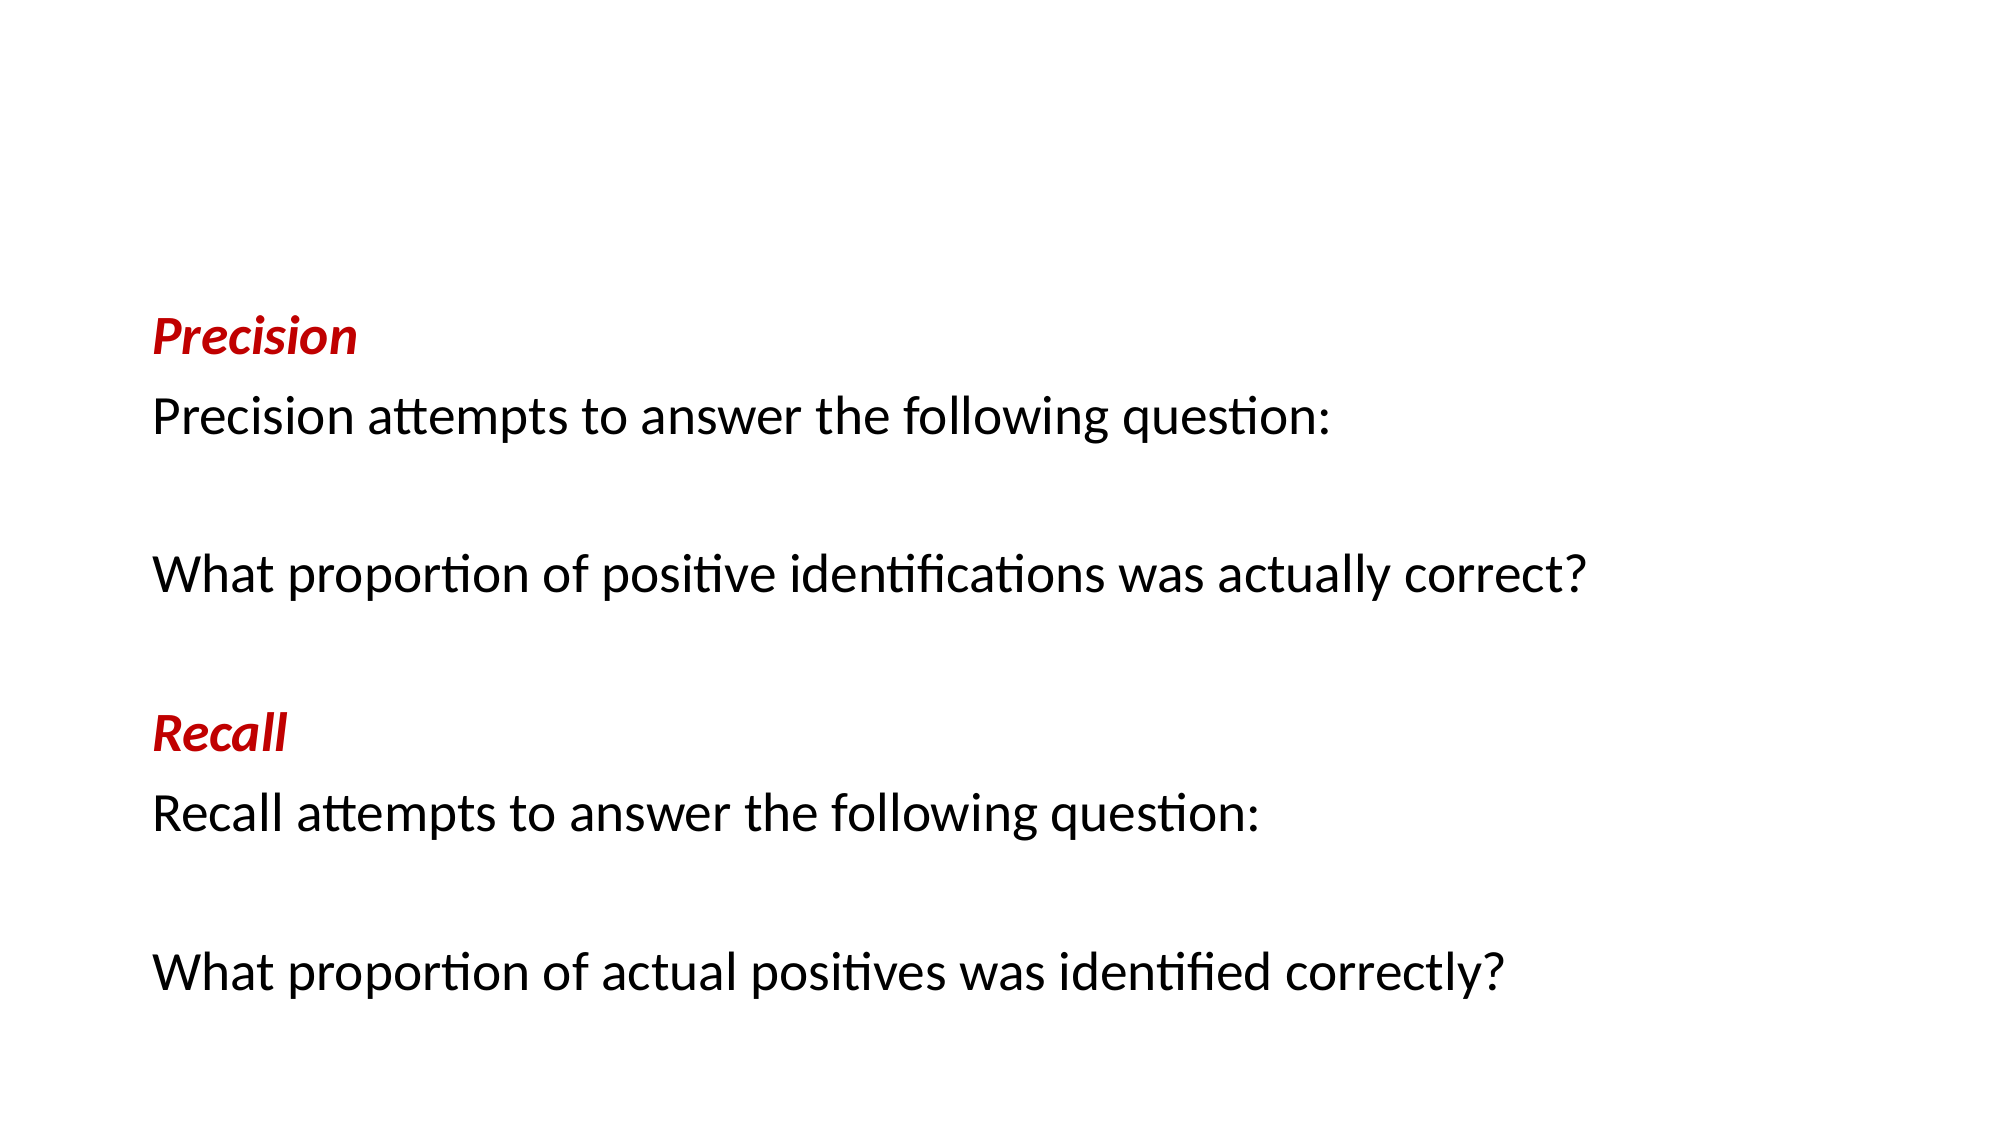

#
Precision
Precision attempts to answer the following question:

What proportion of positive identifications was actually correct?

Recall
Recall attempts to answer the following question:

What proportion of actual positives was identified correctly?